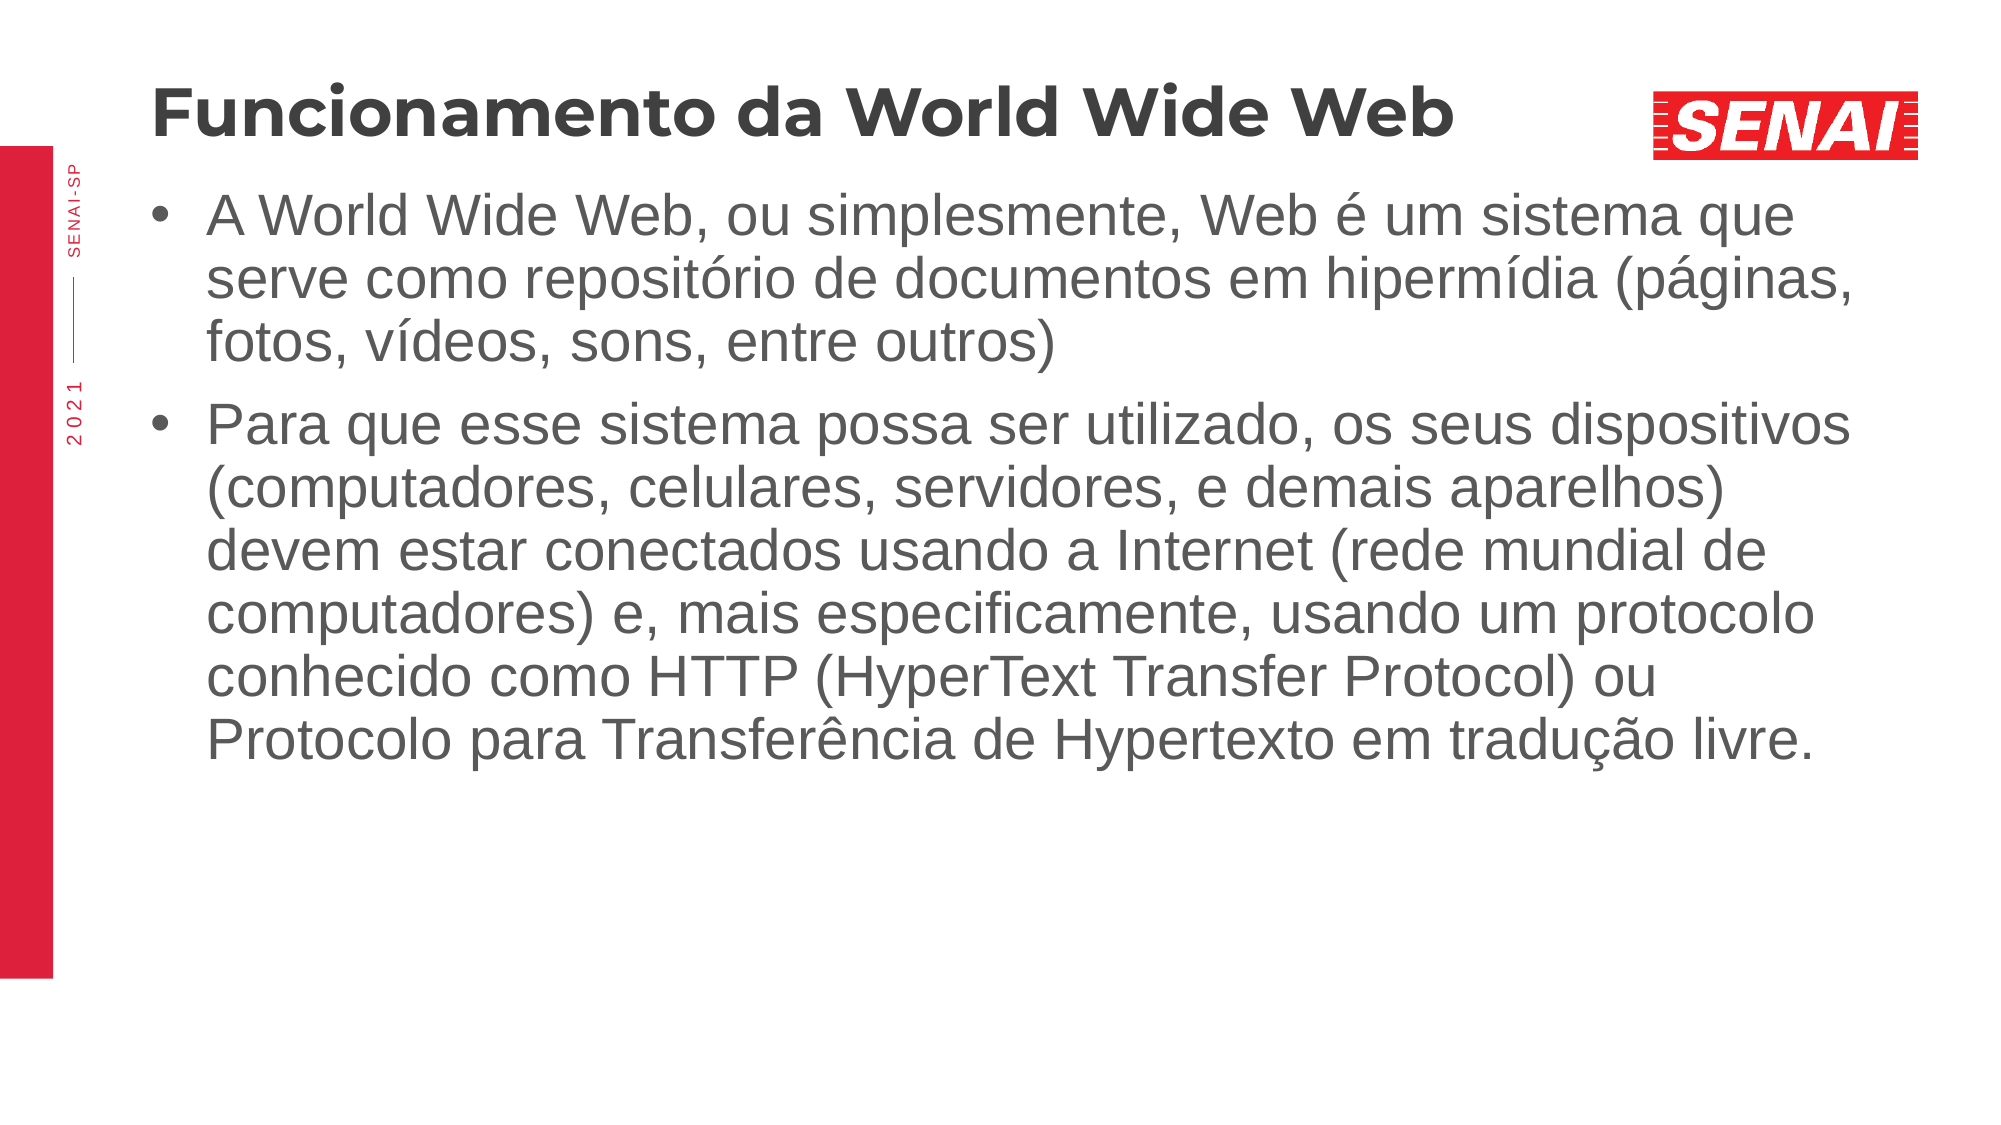

# Funcionamento da World Wide Web
A World Wide Web, ou simplesmente, Web é um sistema que serve como repositório de documentos em hipermídia (páginas, fotos, vídeos, sons, entre outros)
Para que esse sistema possa ser utilizado, os seus dispositivos (computadores, celulares, servidores, e demais aparelhos) devem estar conectados usando a Internet (rede mundial de computadores) e, mais especificamente, usando um protocolo conhecido como HTTP (HyperText Transfer Protocol) ou Protocolo para Transferência de Hypertexto em tradução livre.